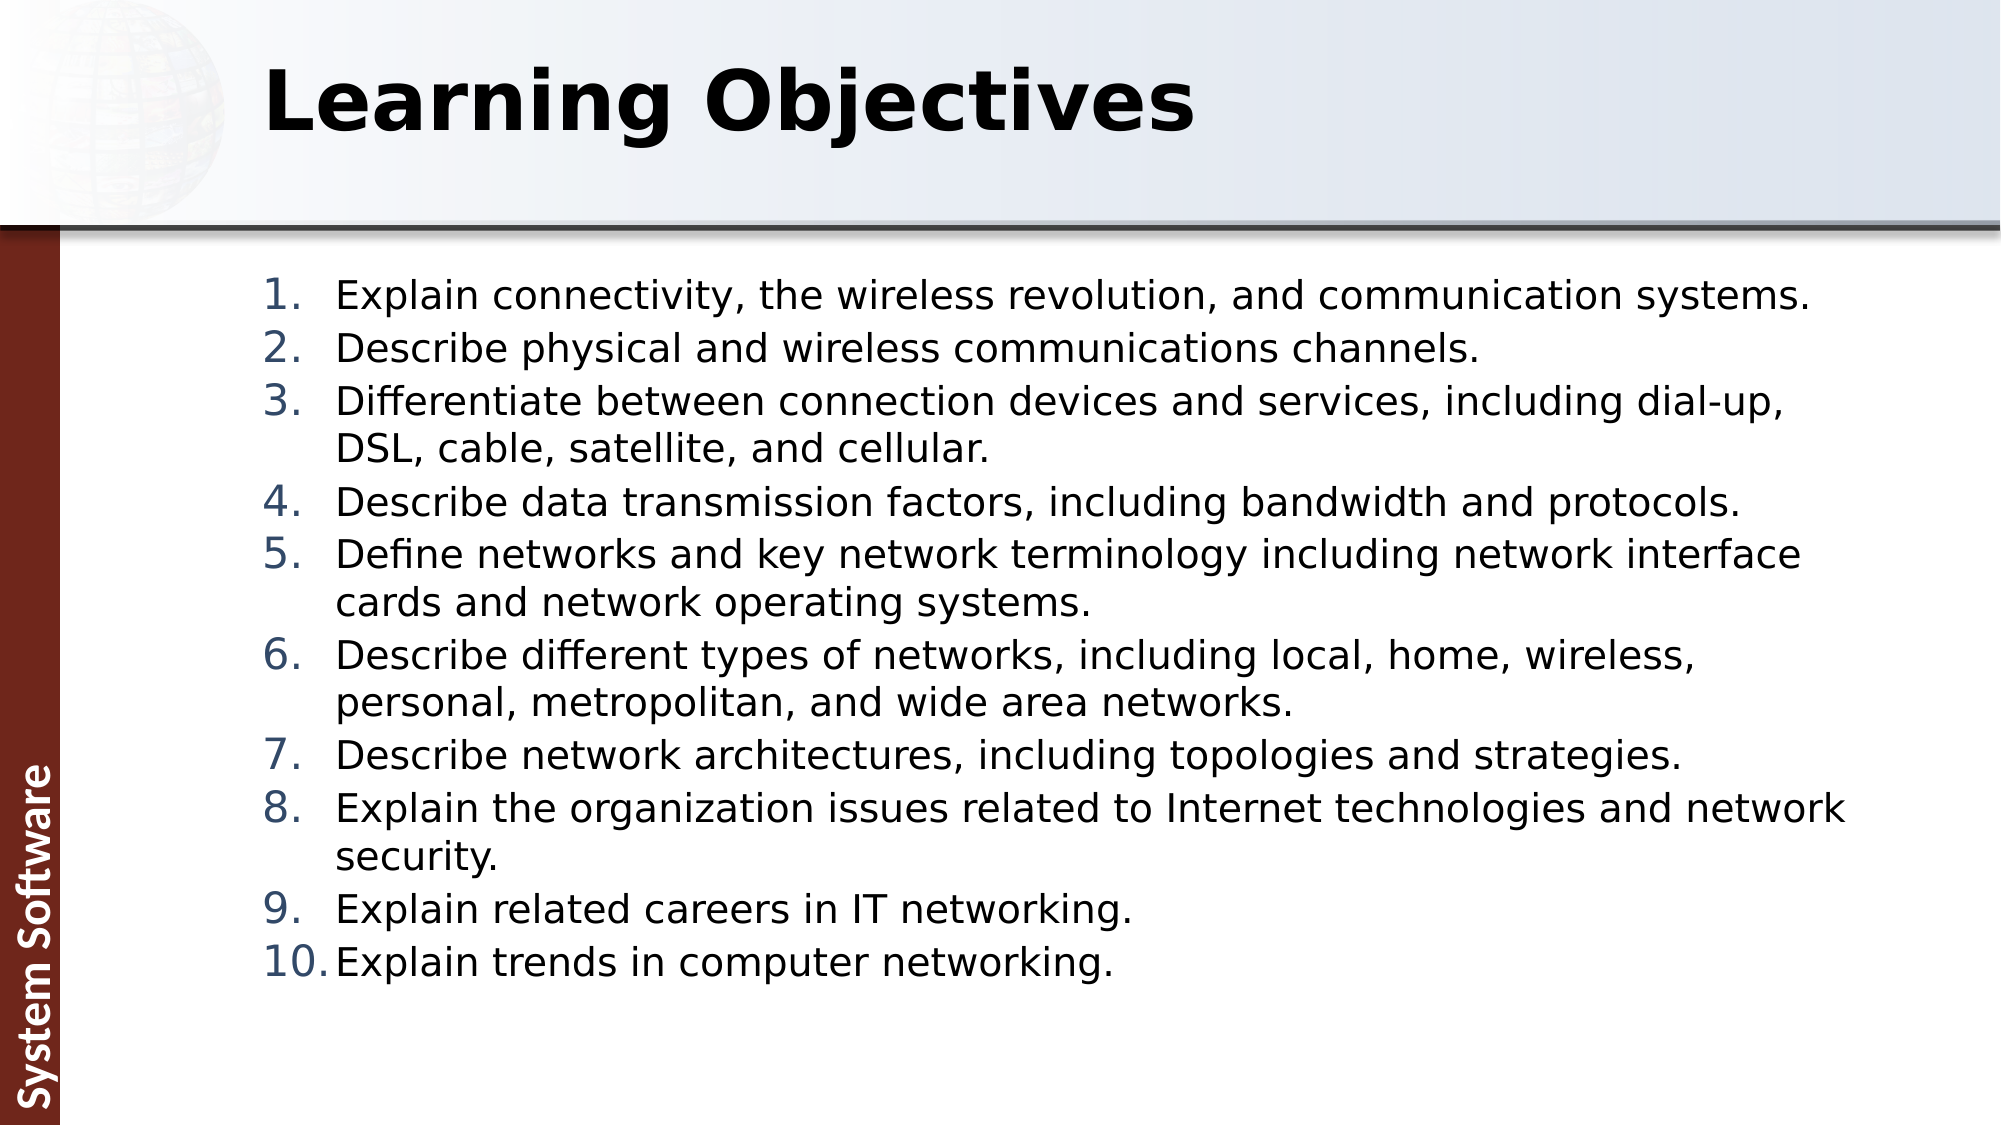

# Learning Objectives
Explain connectivity, the wireless revolution, and communication systems.
Describe physical and wireless communications channels.
Differentiate between connection devices and services, including dial-up, DSL, cable, satellite, and cellular.
Describe data transmission factors, including bandwidth and protocols.
Define networks and key network terminology including network interface cards and network operating systems.
Describe different types of networks, including local, home, wireless, personal, metropolitan, and wide area networks.
Describe network architectures, including topologies and strategies.
Explain the organization issues related to Internet technologies and network security.
Explain related careers in IT networking.
Explain trends in computer networking.